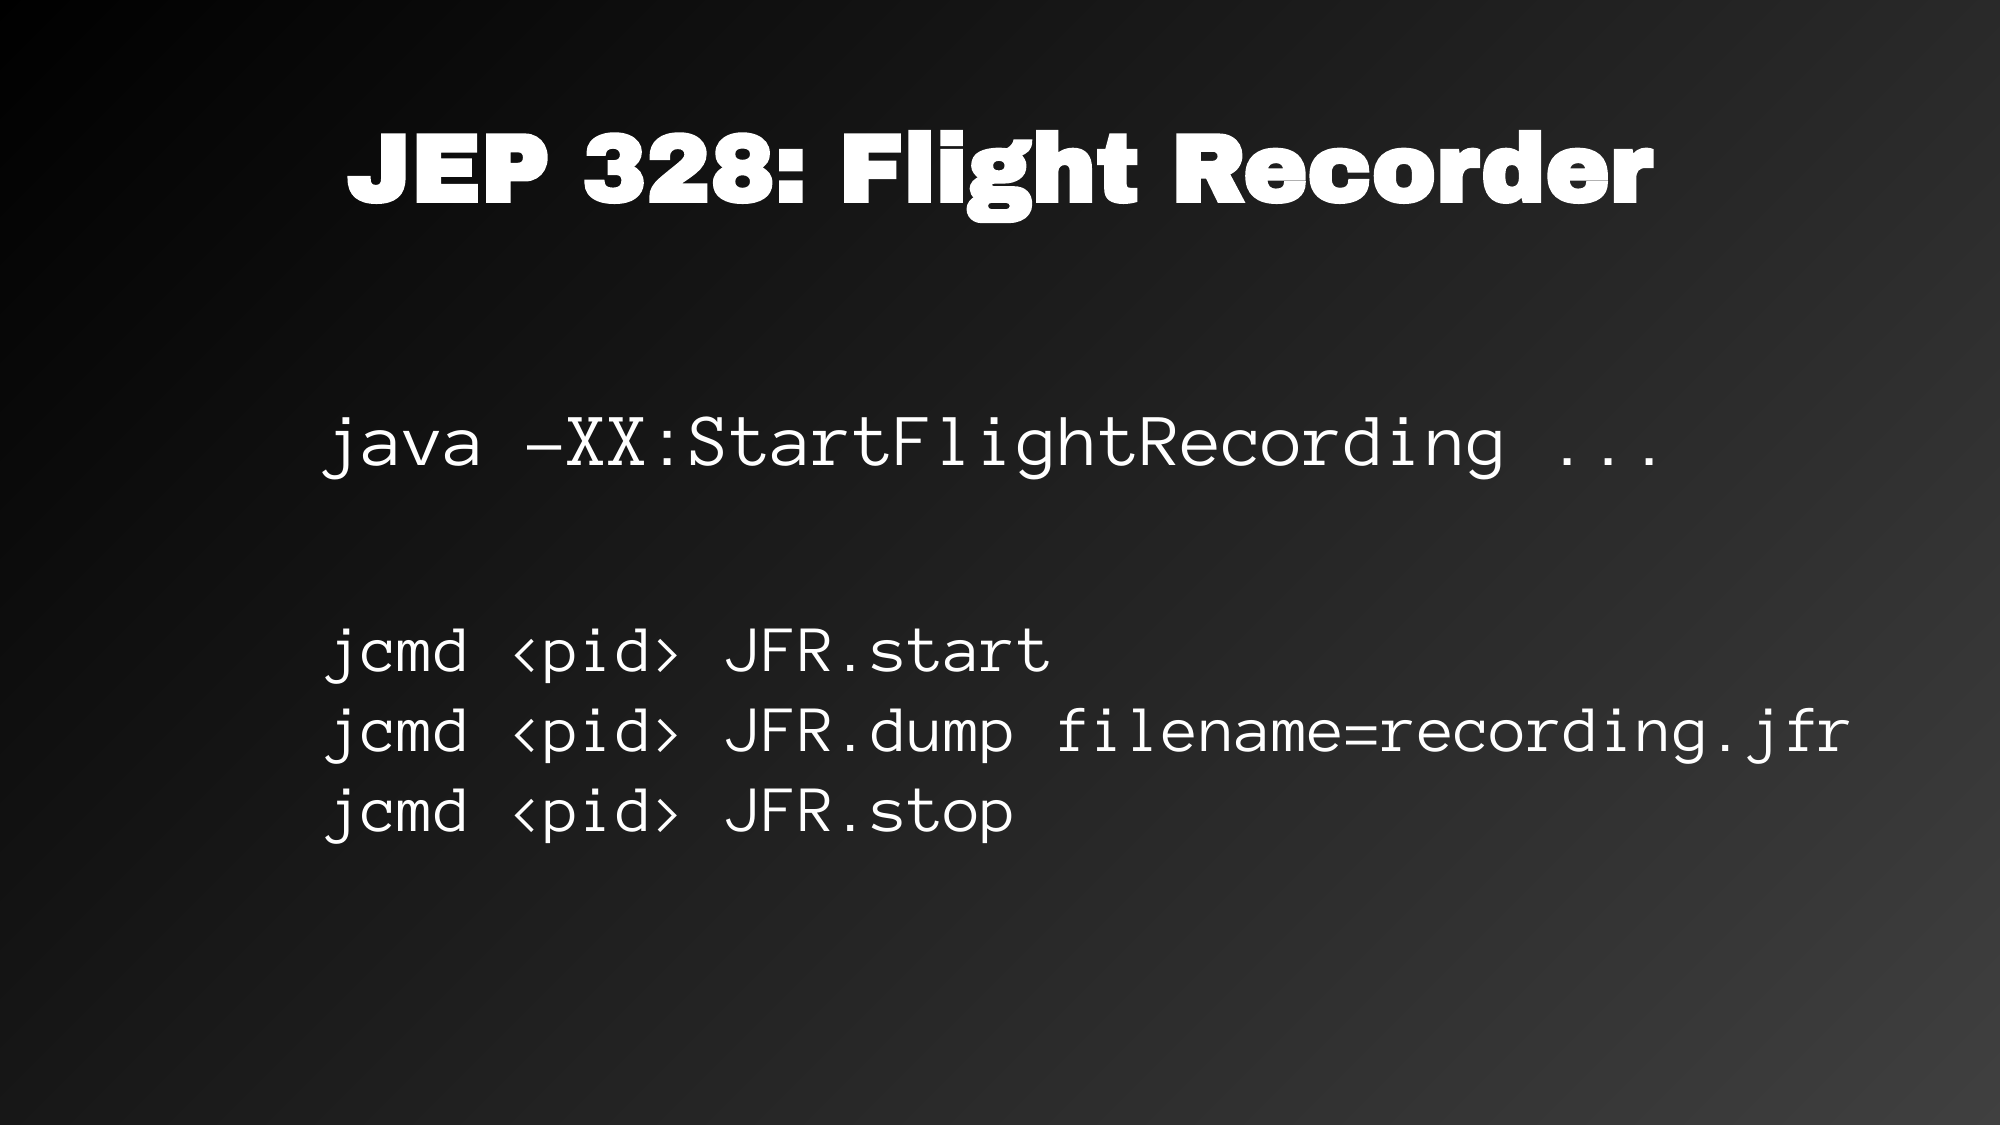

JEP 328: Flight Recorder
java -XX:StartFlightRecording ...

jcmd <pid> JFR.start
jcmd <pid> JFR.dump filename=recording.jfr
jcmd <pid> JFR.stop